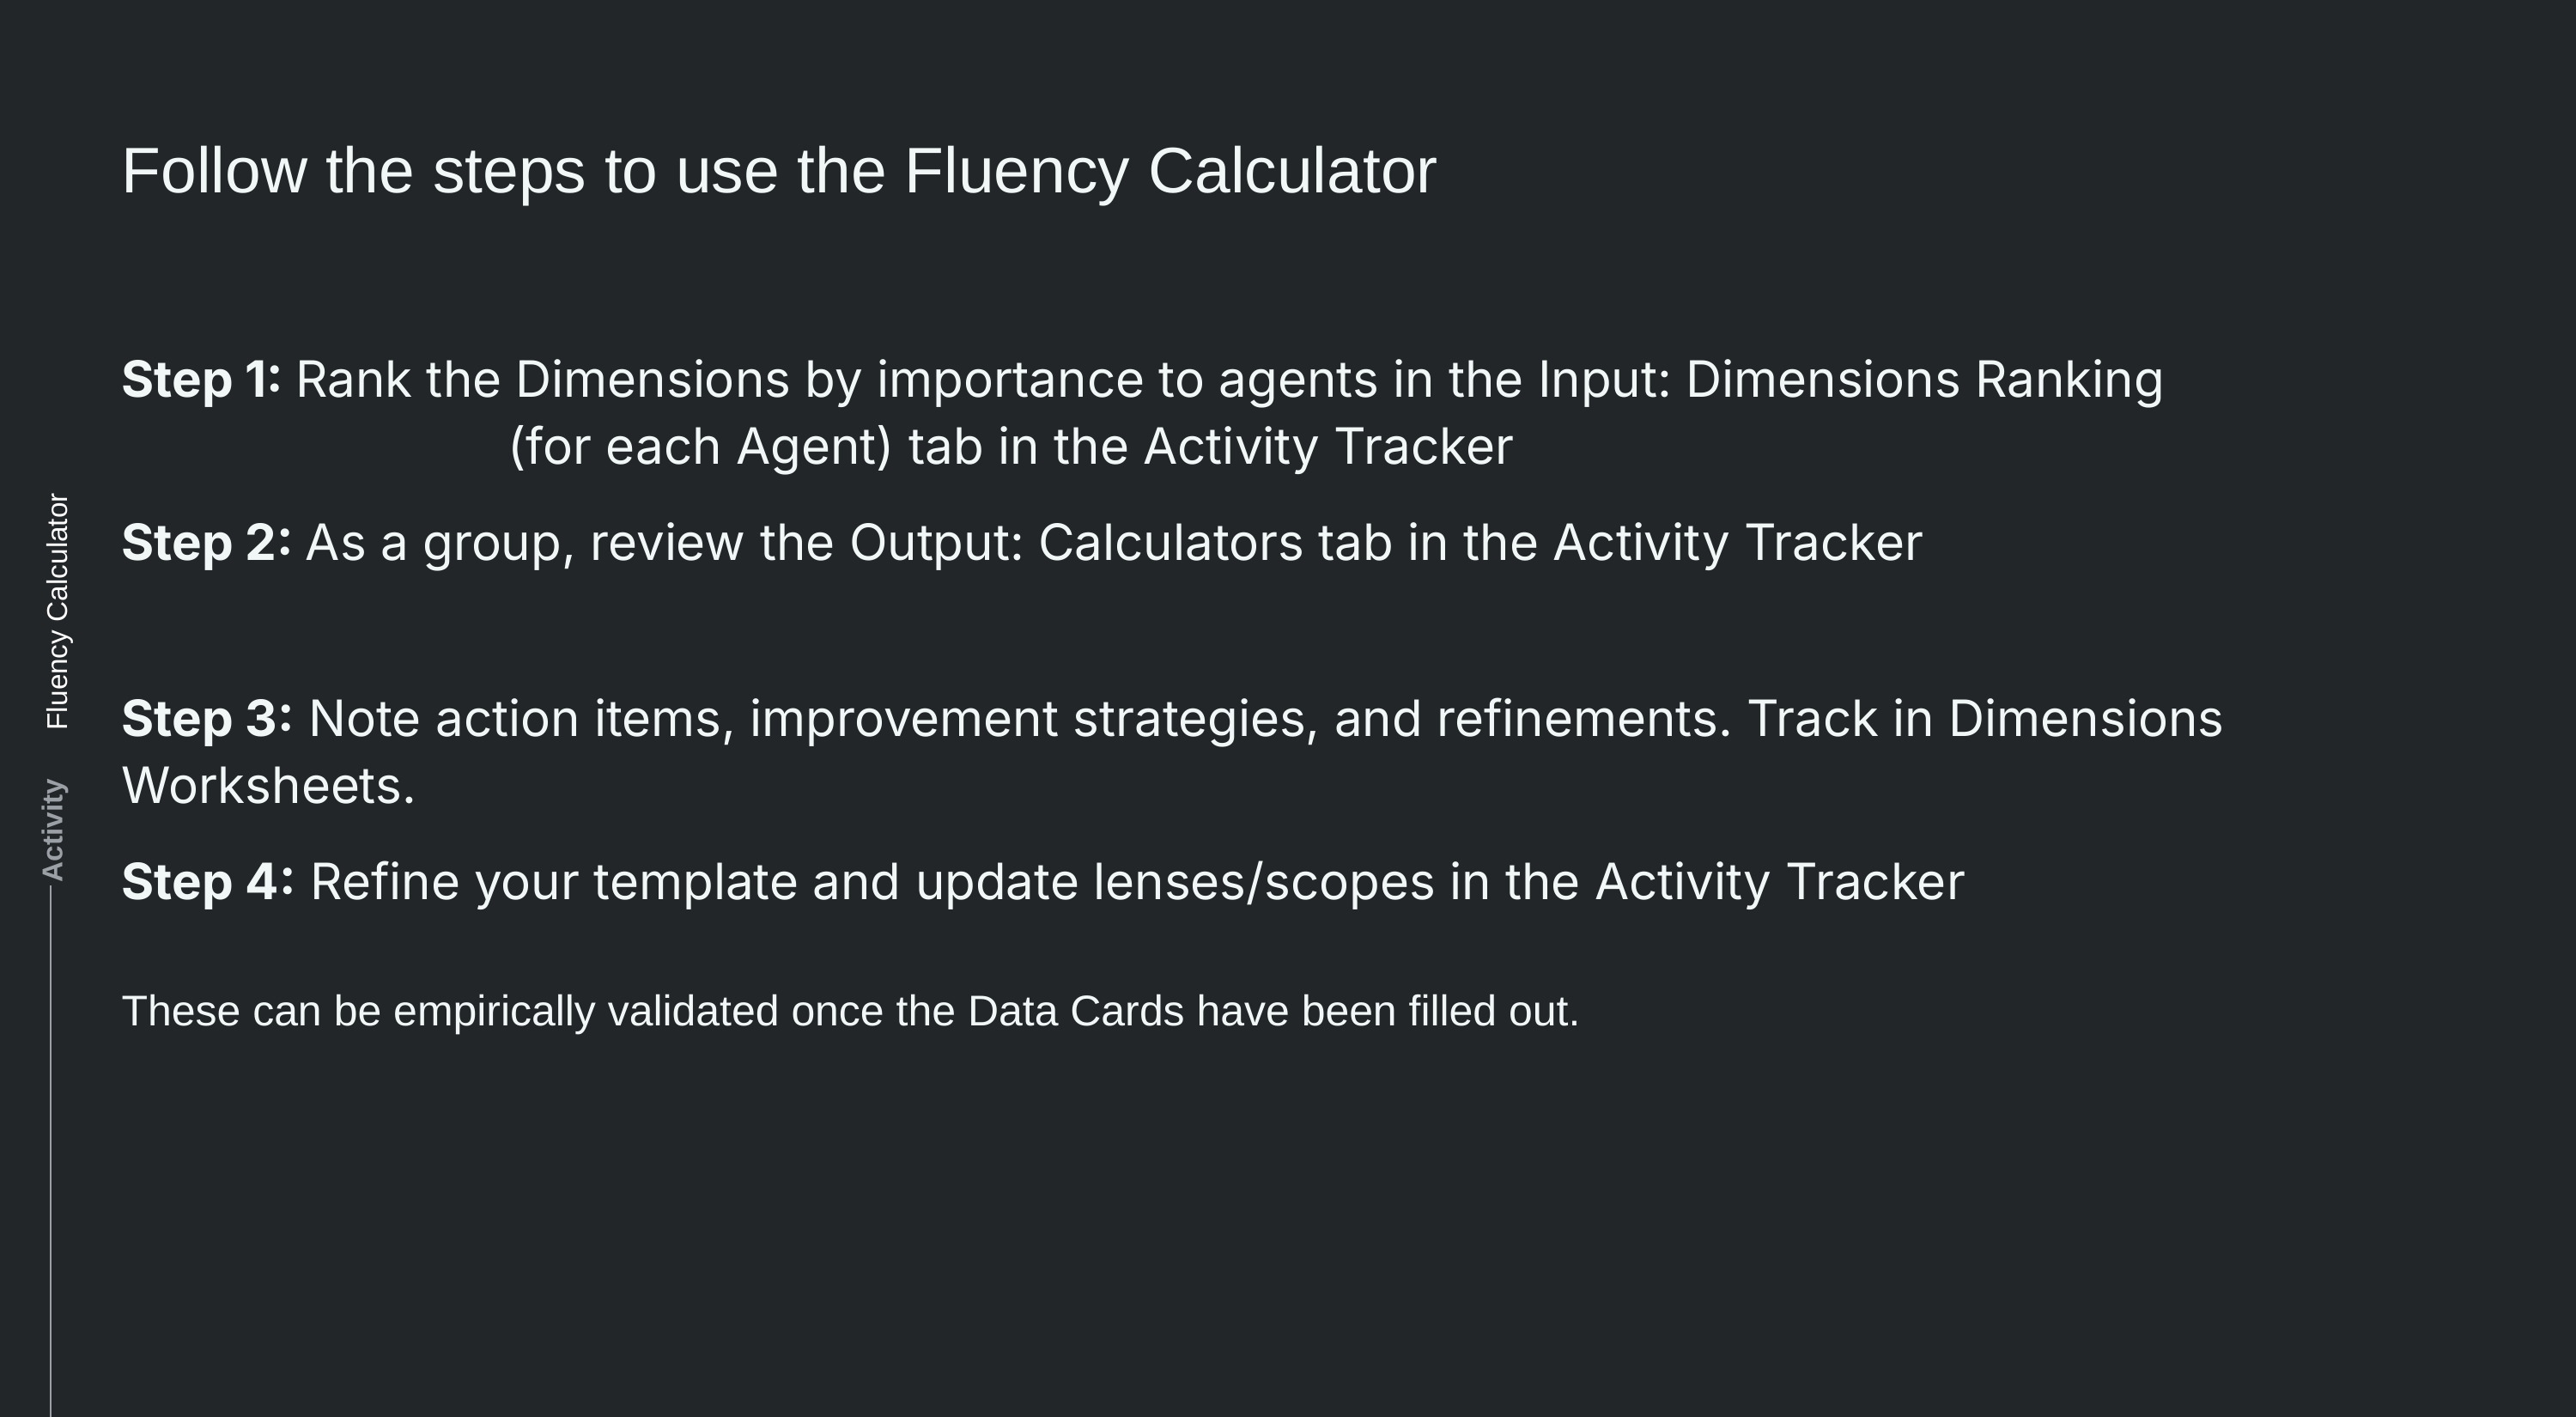

# Follow the steps to use the Fluency Calculator
Step 1: Rank the Dimensions by importance to agents in the Input: Dimensions Ranking
			(for each Agent) tab in the Activity Tracker
Step 2: As a group, review the Output: Calculators tab in the Activity Tracker

Step 3: Note action items, improvement strategies, and refinements. Track in Dimensions Worksheets.
Step 4: Refine your template and update lenses/scopes in the Activity Tracker
These can be empirically validated once the Data Cards have been filled out.
Fluency Calculator